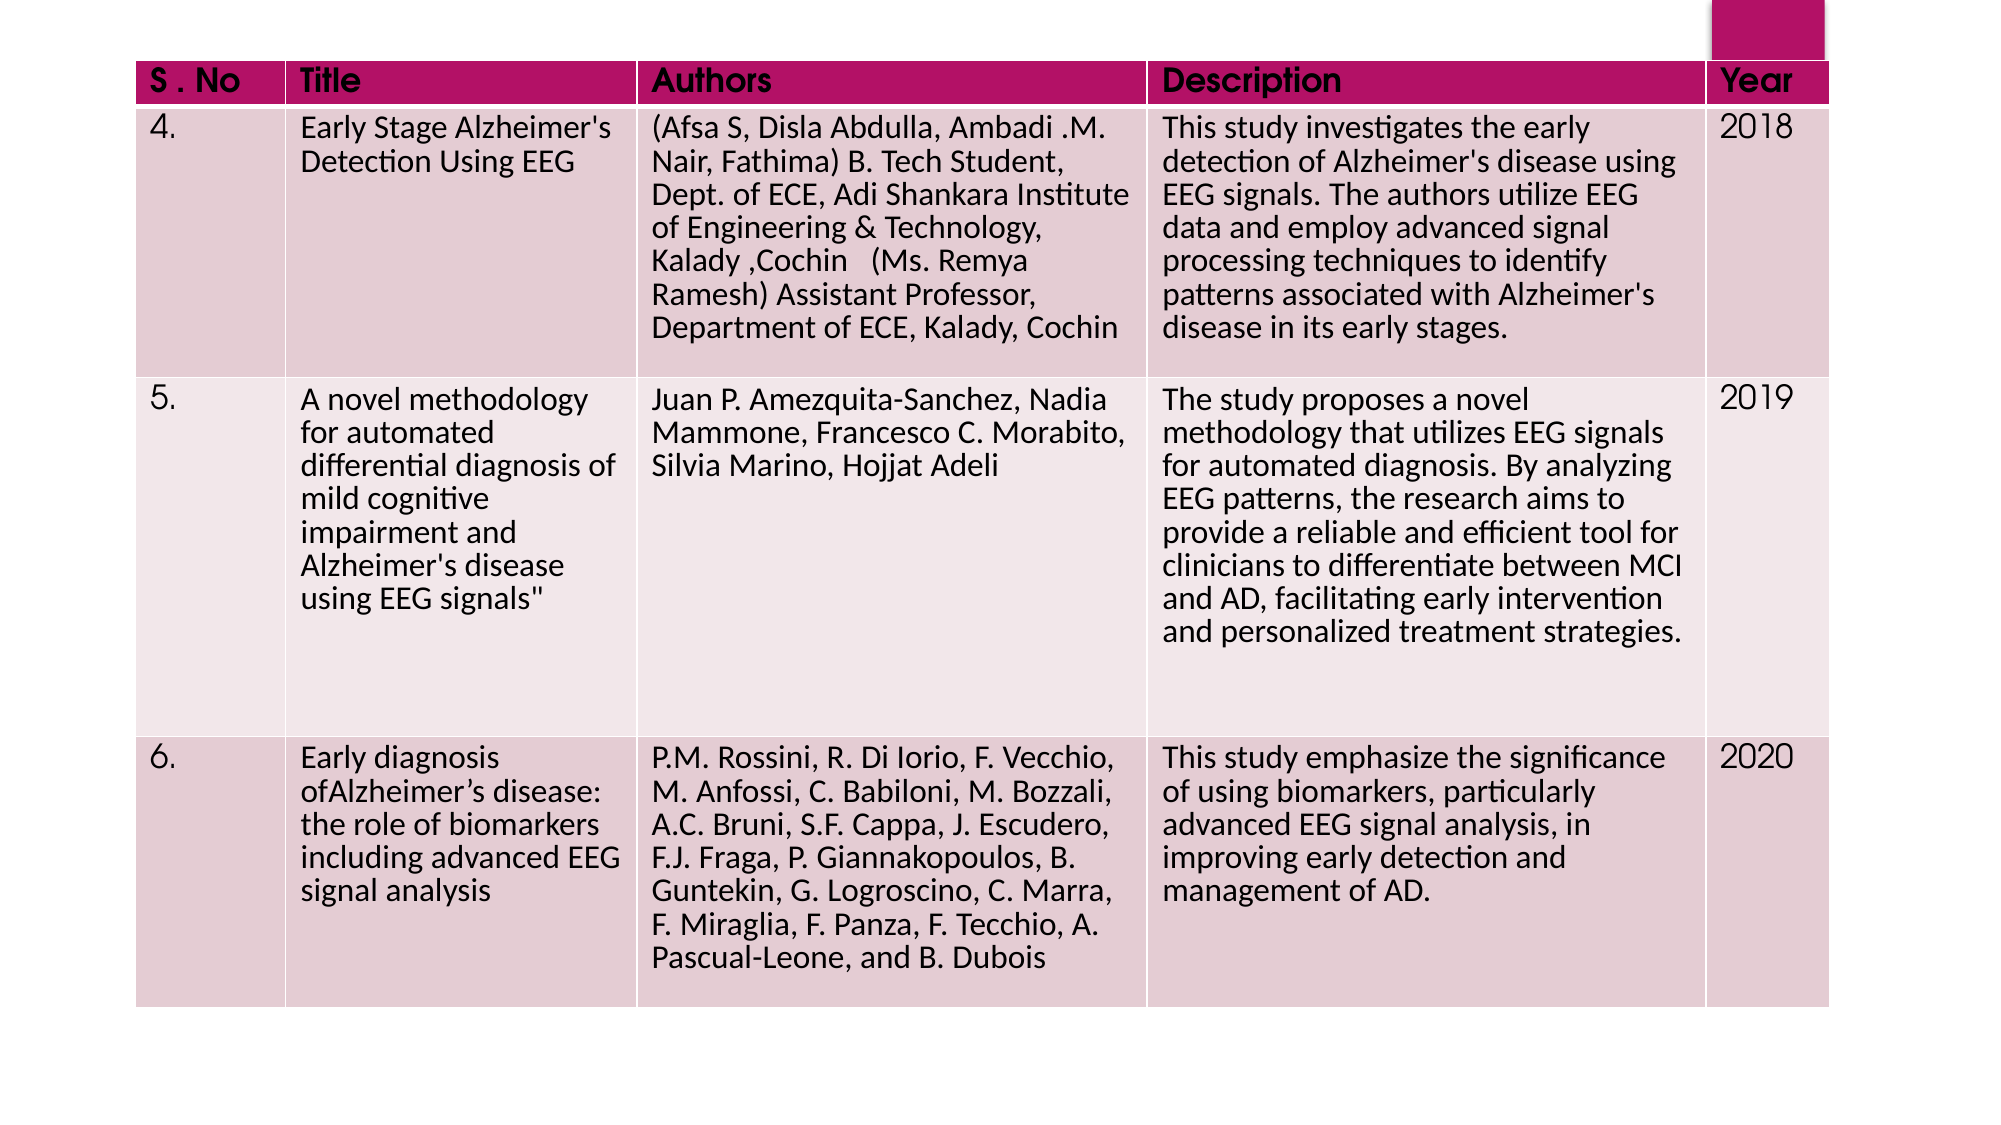

| S . No | Title | Authors | Description | Year |
| --- | --- | --- | --- | --- |
| 4. | Early Stage Alzheimer's Detection Using EEG | (Afsa S, Disla Abdulla, Ambadi .M. Nair, Fathima) B. Tech Student, Dept. of ECE, Adi Shankara Institute of Engineering & Technology, Kalady ,Cochin (Ms. Remya Ramesh) Assistant Professor, Department of ECE, Kalady, Cochin | This study investigates the early detection of Alzheimer's disease using EEG signals. The authors utilize EEG data and employ advanced signal processing techniques to identify patterns associated with Alzheimer's disease in its early stages. | 2018 |
| 5. | A novel methodology for automated differential diagnosis of mild cognitive impairment and Alzheimer's disease using EEG signals" | Juan P. Amezquita-Sanchez, Nadia Mammone, Francesco C. Morabito, Silvia Marino, Hojjat Adeli | The study proposes a novel methodology that utilizes EEG signals for automated diagnosis. By analyzing EEG patterns, the research aims to provide a reliable and efficient tool for clinicians to differentiate between MCI and AD, facilitating early intervention and personalized treatment strategies. | 2019 |
| 6. | Early diagnosis ofAlzheimer’s disease: the role of biomarkers including advanced EEG signal analysis | P.M. Rossini, R. Di Iorio, F. Vecchio, M. Anfossi, C. Babiloni, M. Bozzali, A.C. Bruni, S.F. Cappa, J. Escudero, F.J. Fraga, P. Giannakopoulos, B. Guntekin, G. Logroscino, C. Marra, F. Miraglia, F. Panza, F. Tecchio, A. Pascual-Leone, and B. Dubois | This study emphasize the significance of using biomarkers, particularly advanced EEG signal analysis, in improving early detection and management of AD. | 2020 |
|  |  |  |  |  |
| --- | --- | --- | --- | --- |
|  |  |  |  |  |
|  |  |  |  |  |
|  |  |  |  |  |